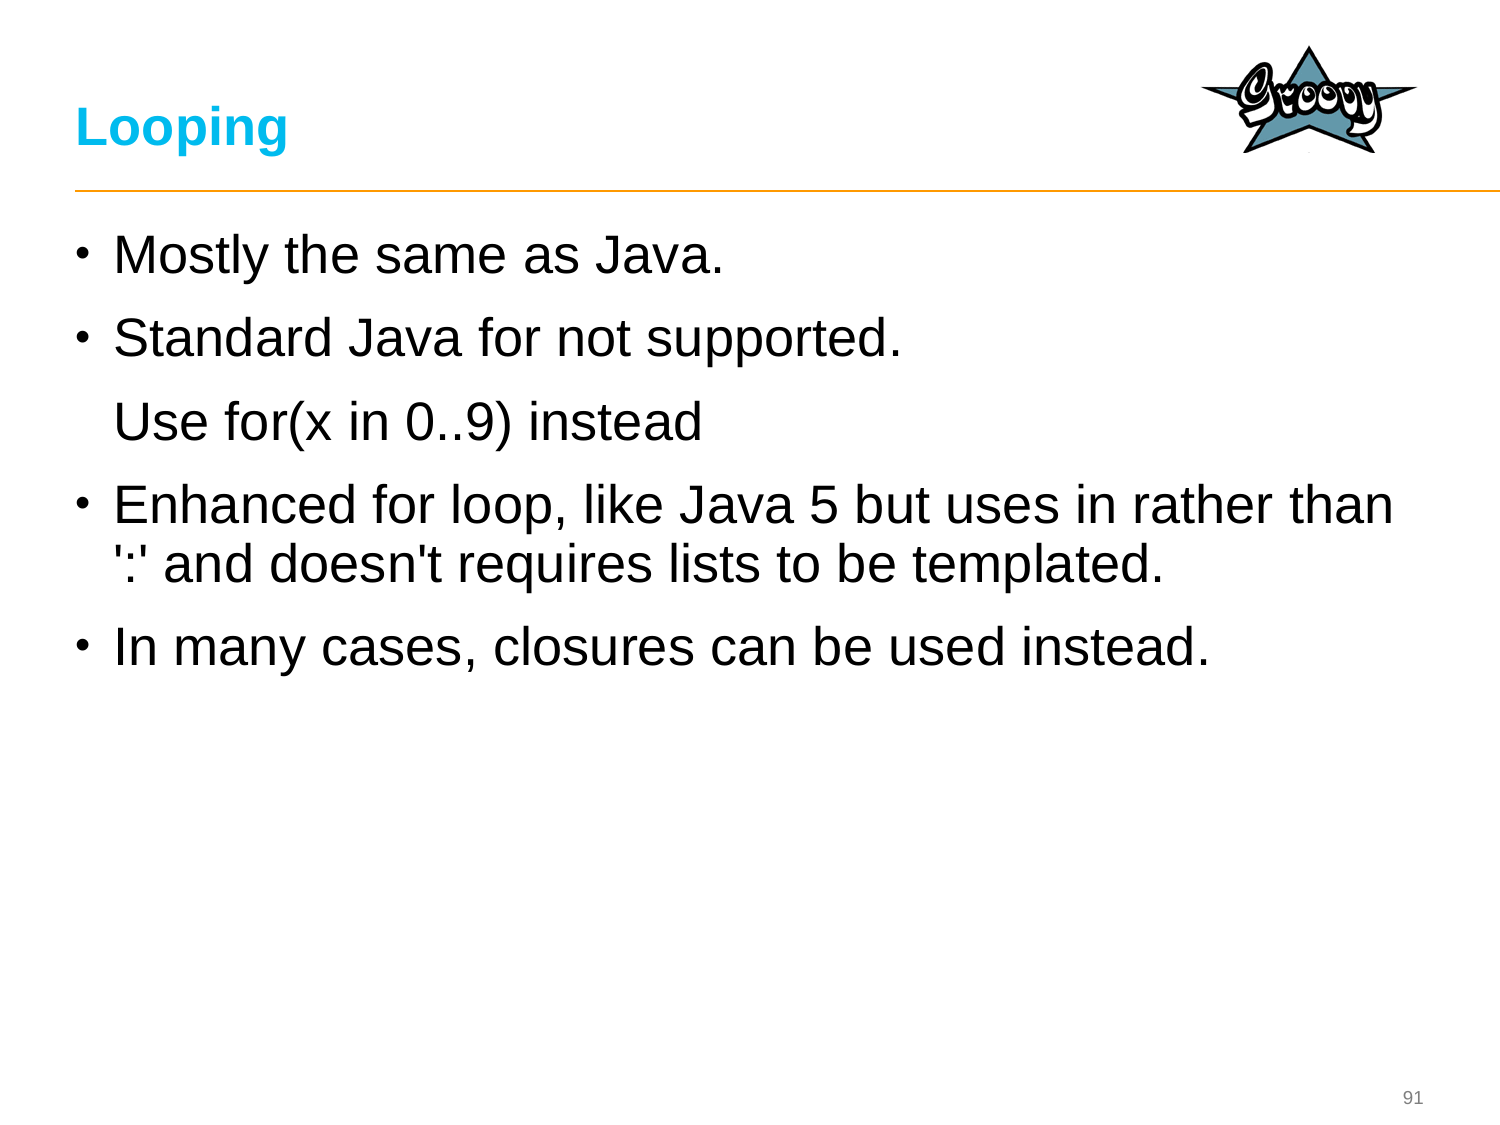

# Looping
Mostly the same as Java.
Standard Java for not supported.
	Use for(x in 0..9) instead
Enhanced for loop, like Java 5 but uses in rather than ':' and doesn't requires lists to be templated.
In many cases, closures can be used instead.